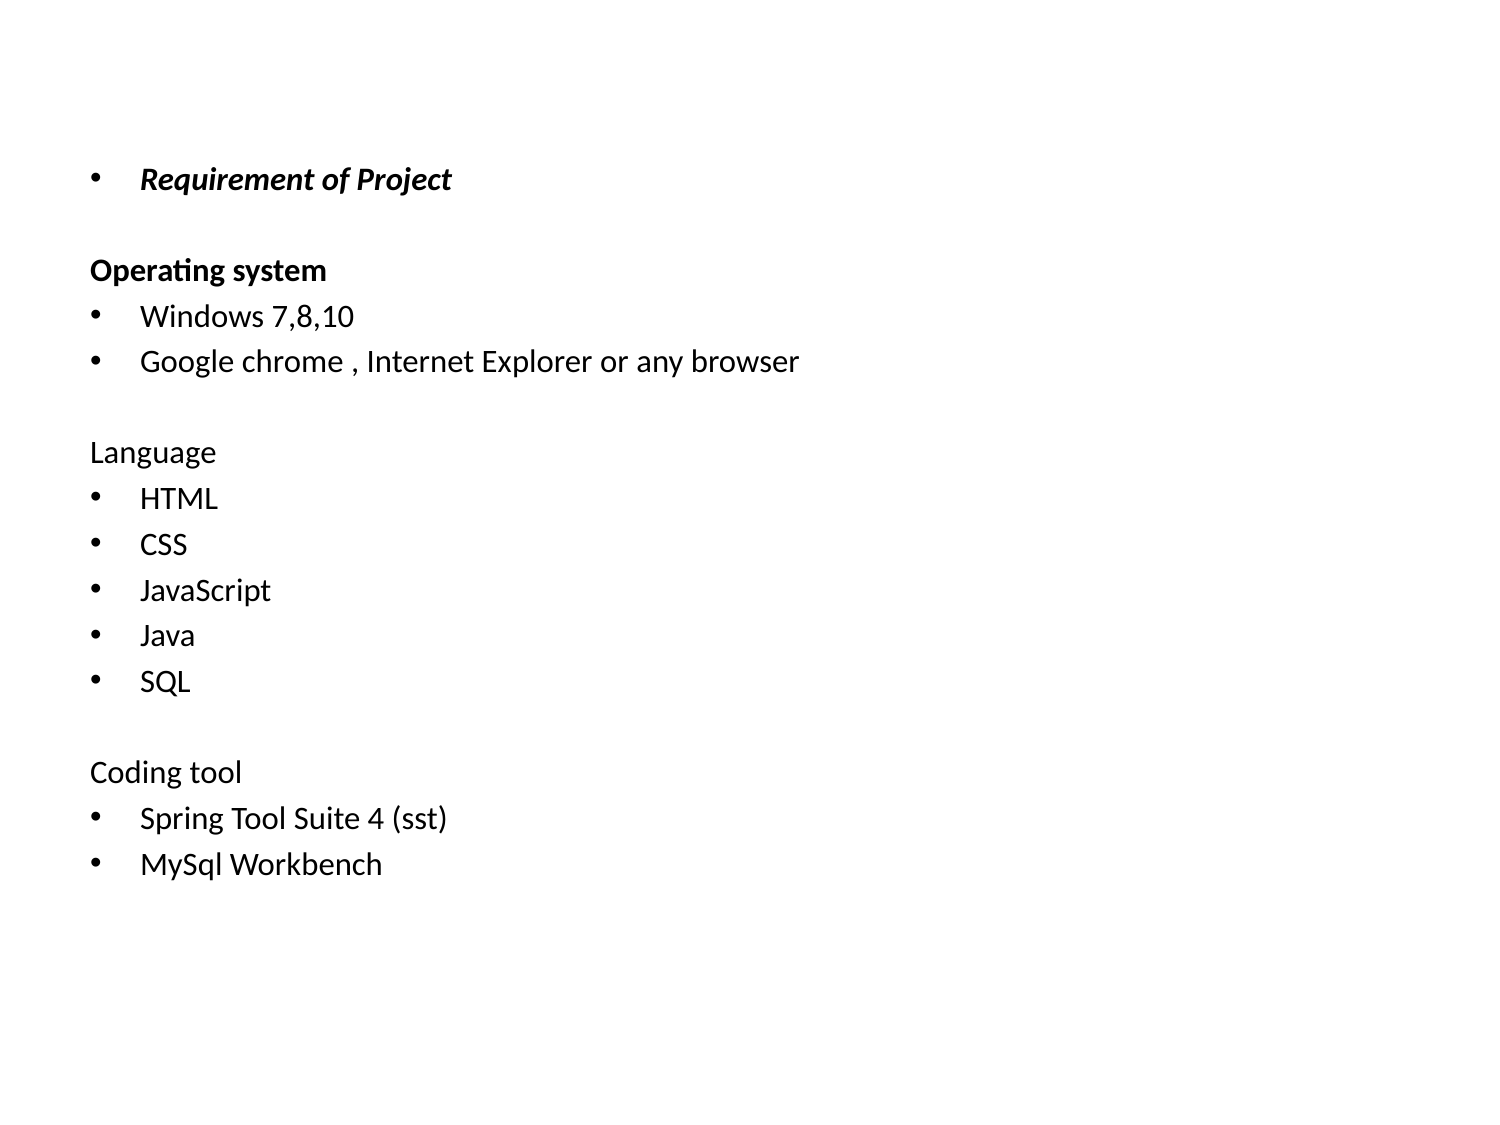

Requirement of Project

Operating system
Windows 7,8,10
Google chrome , Internet Explorer or any browser

Language
HTML
CSS
JavaScript
Java
SQL

Coding tool
Spring Tool Suite 4 (sst)
MySql Workbench